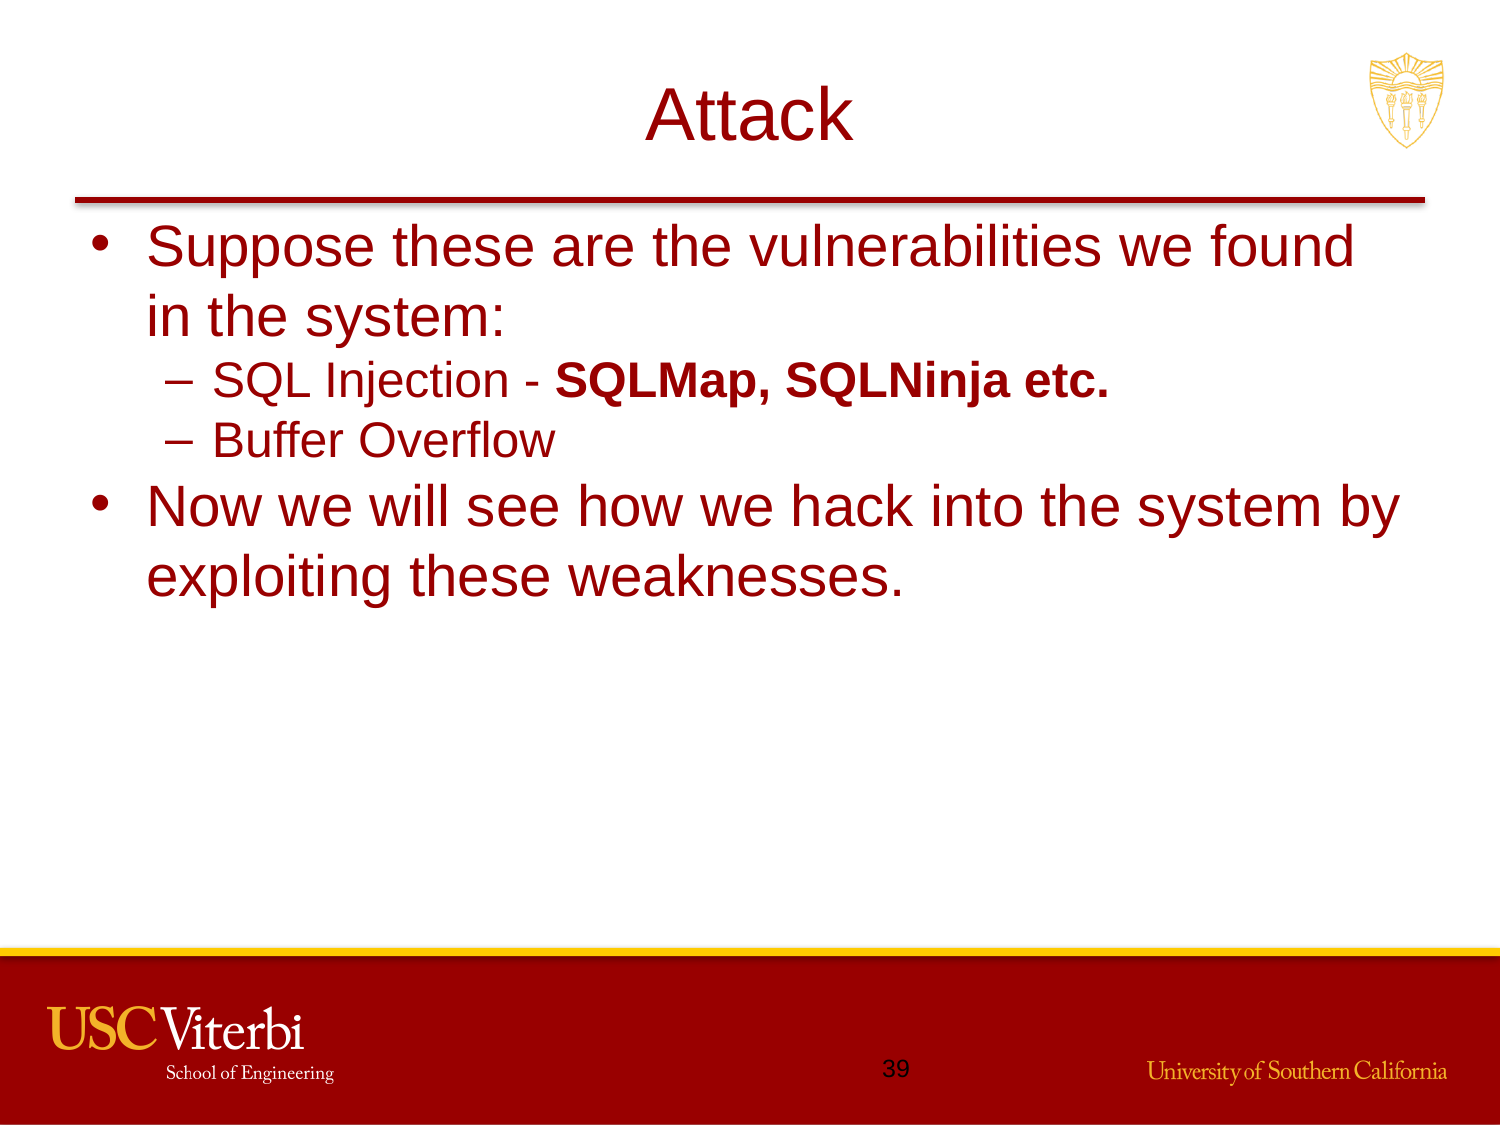

# Attack
Suppose these are the vulnerabilities we found in the system:
SQL Injection - SQLMap, SQLNinja etc.
Buffer Overflow
Now we will see how we hack into the system by exploiting these weaknesses.
39